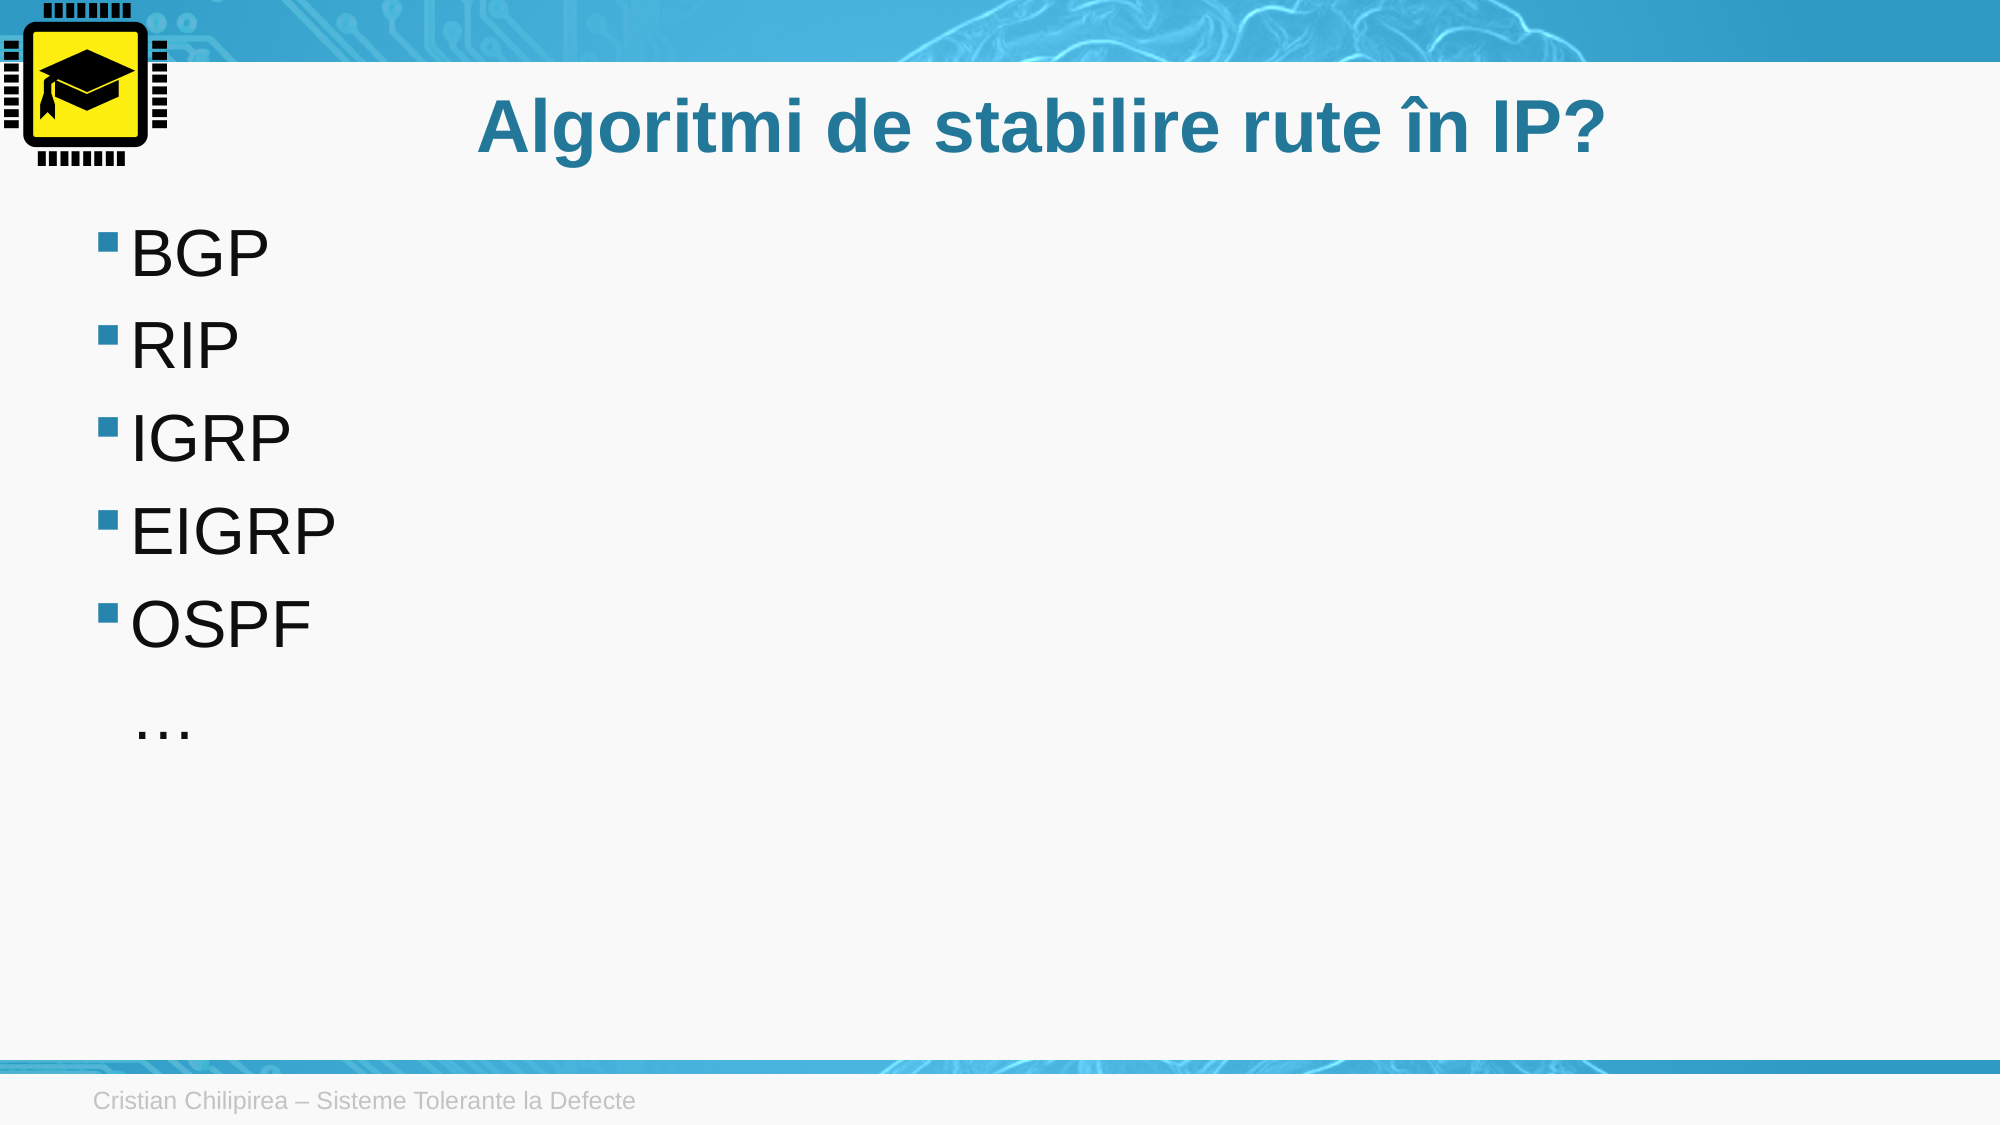

# Algoritmi de stabilire rute în IP?
BGP
RIP
IGRP
EIGRP
OSPF
…
Cristian Chilipirea – Sisteme Tolerante la Defecte